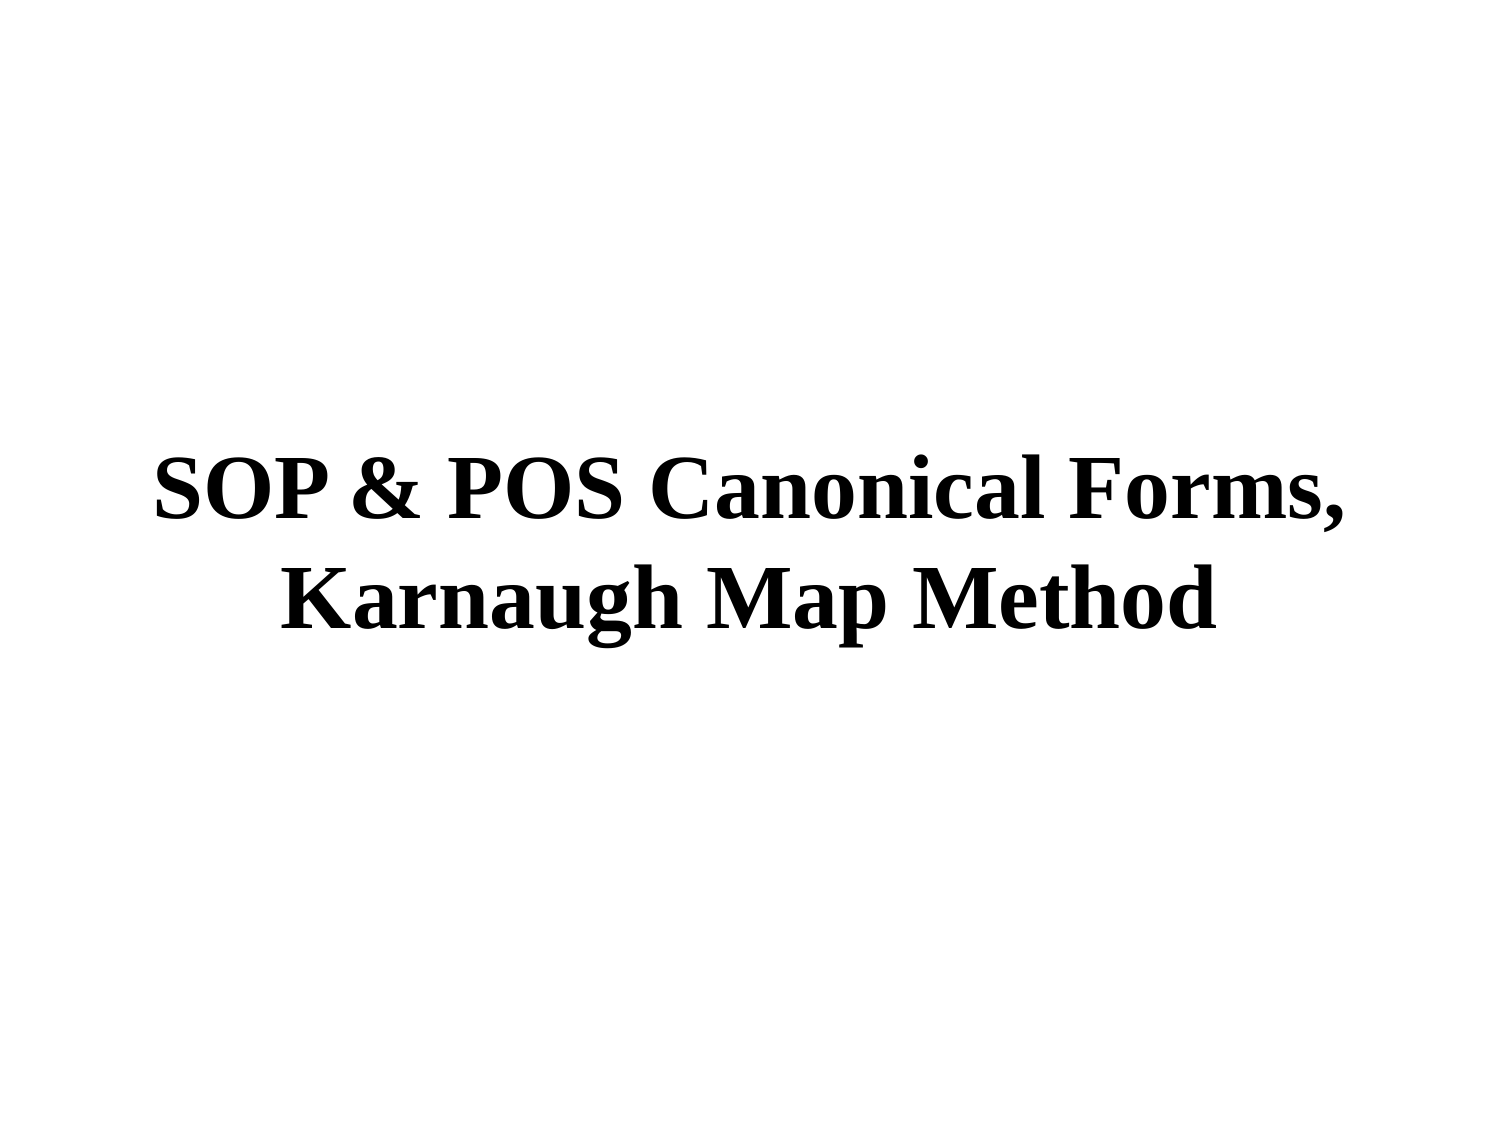

# SOP & POS Canonical Forms, Karnaugh Map Method